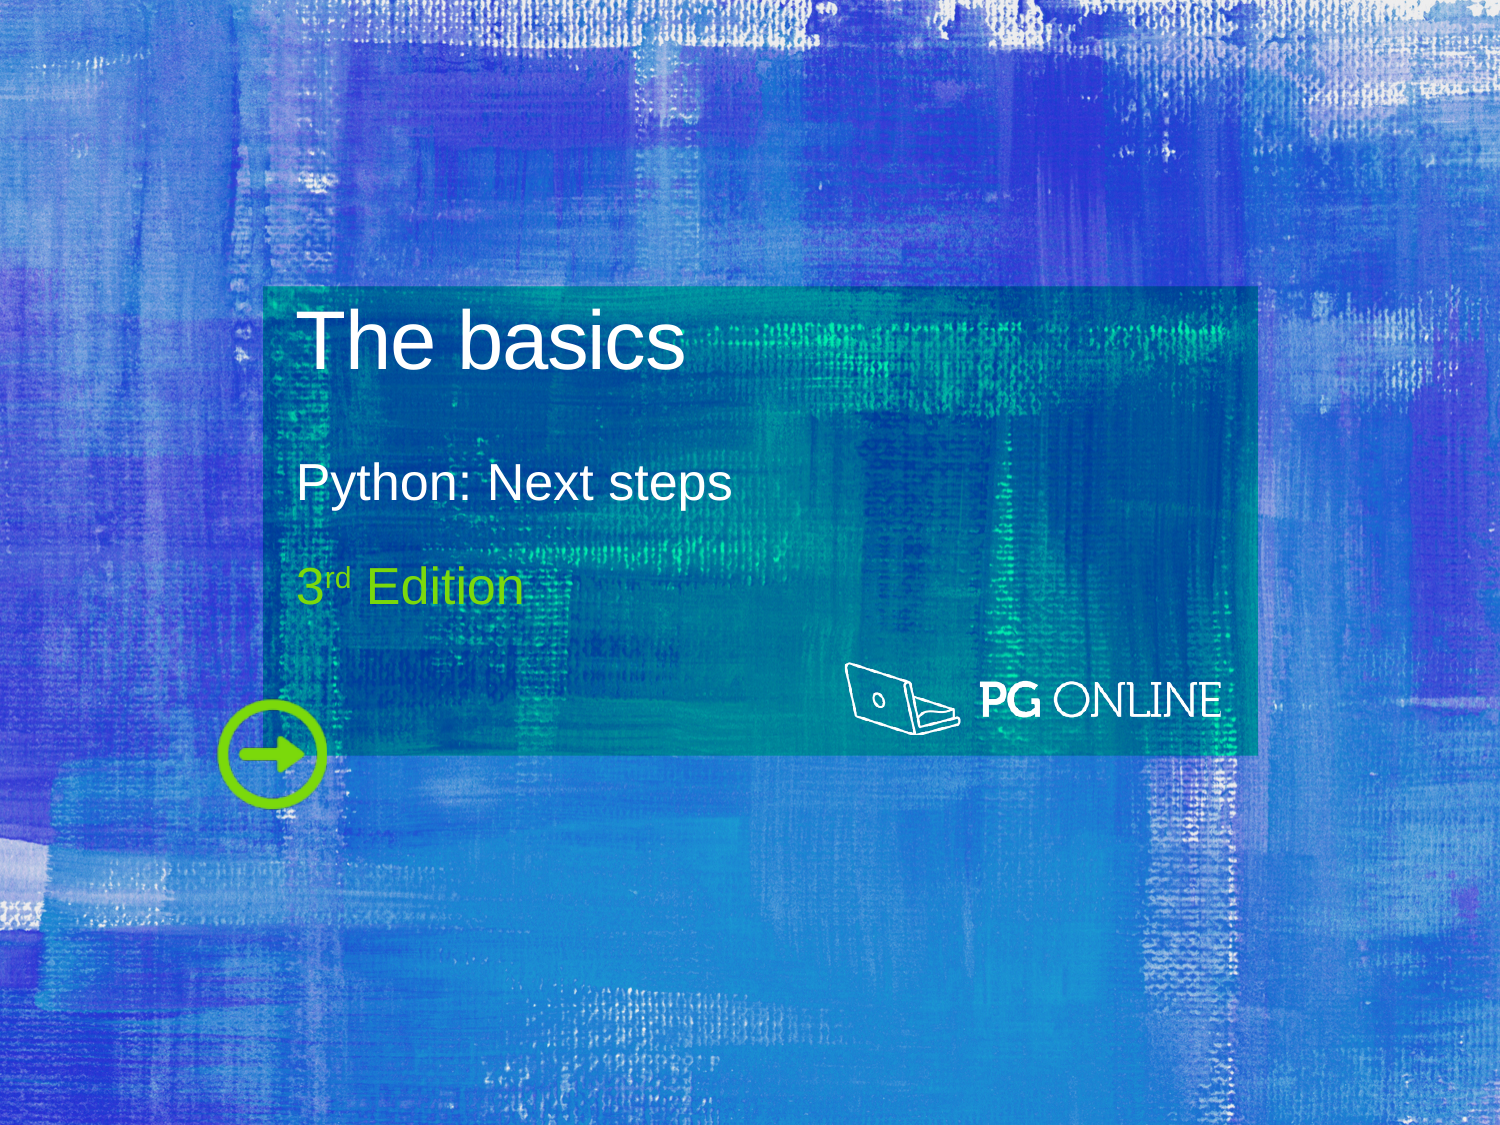

The basics

Python: Next steps

3rd Edition